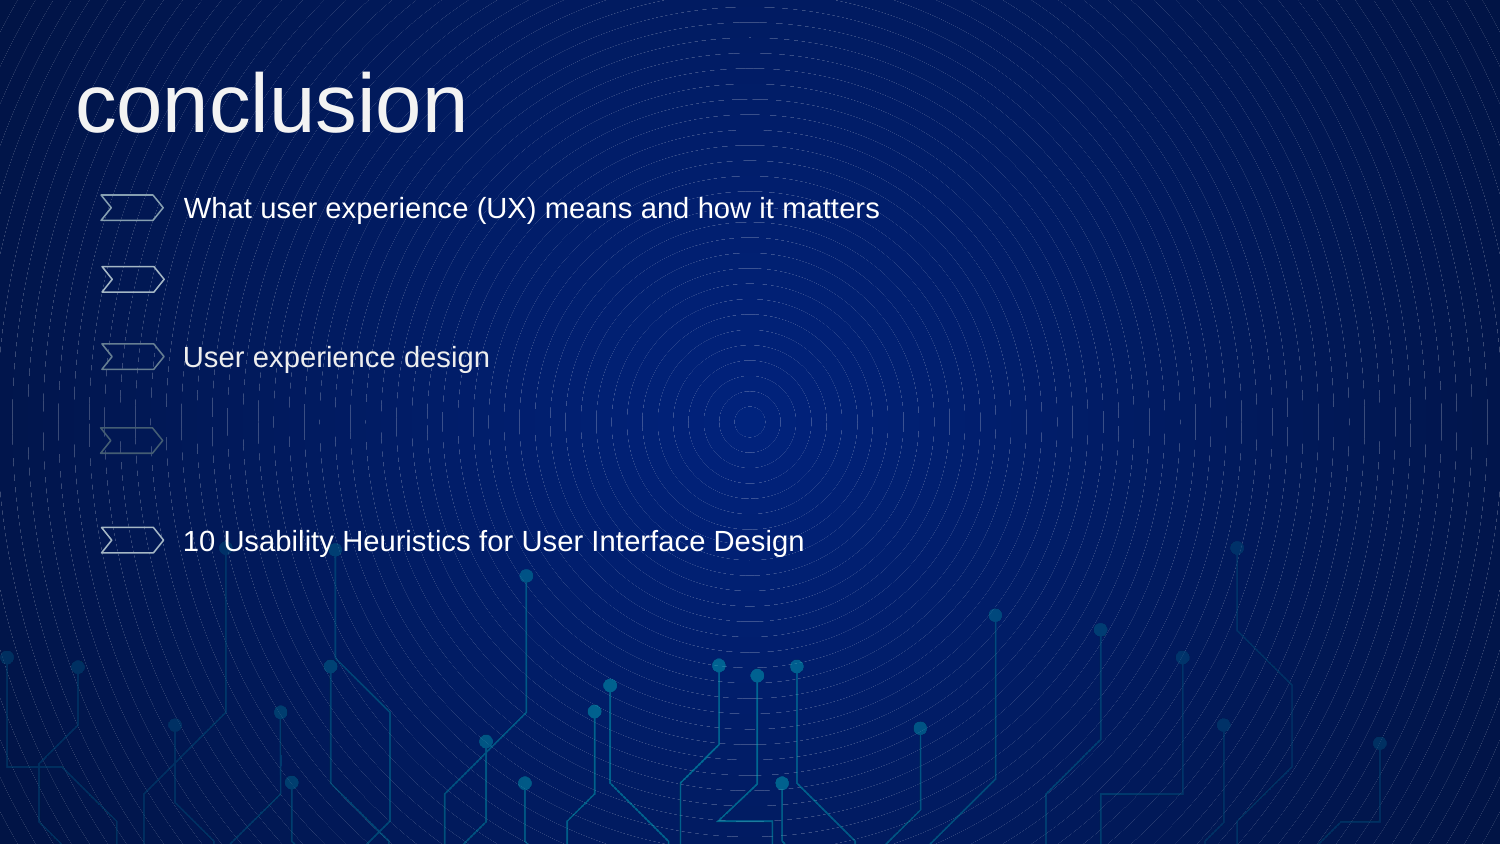

# conclusion
What user experience (UX) means and how it matters

User experience design
10 Usability Heuristics for User Interface Design